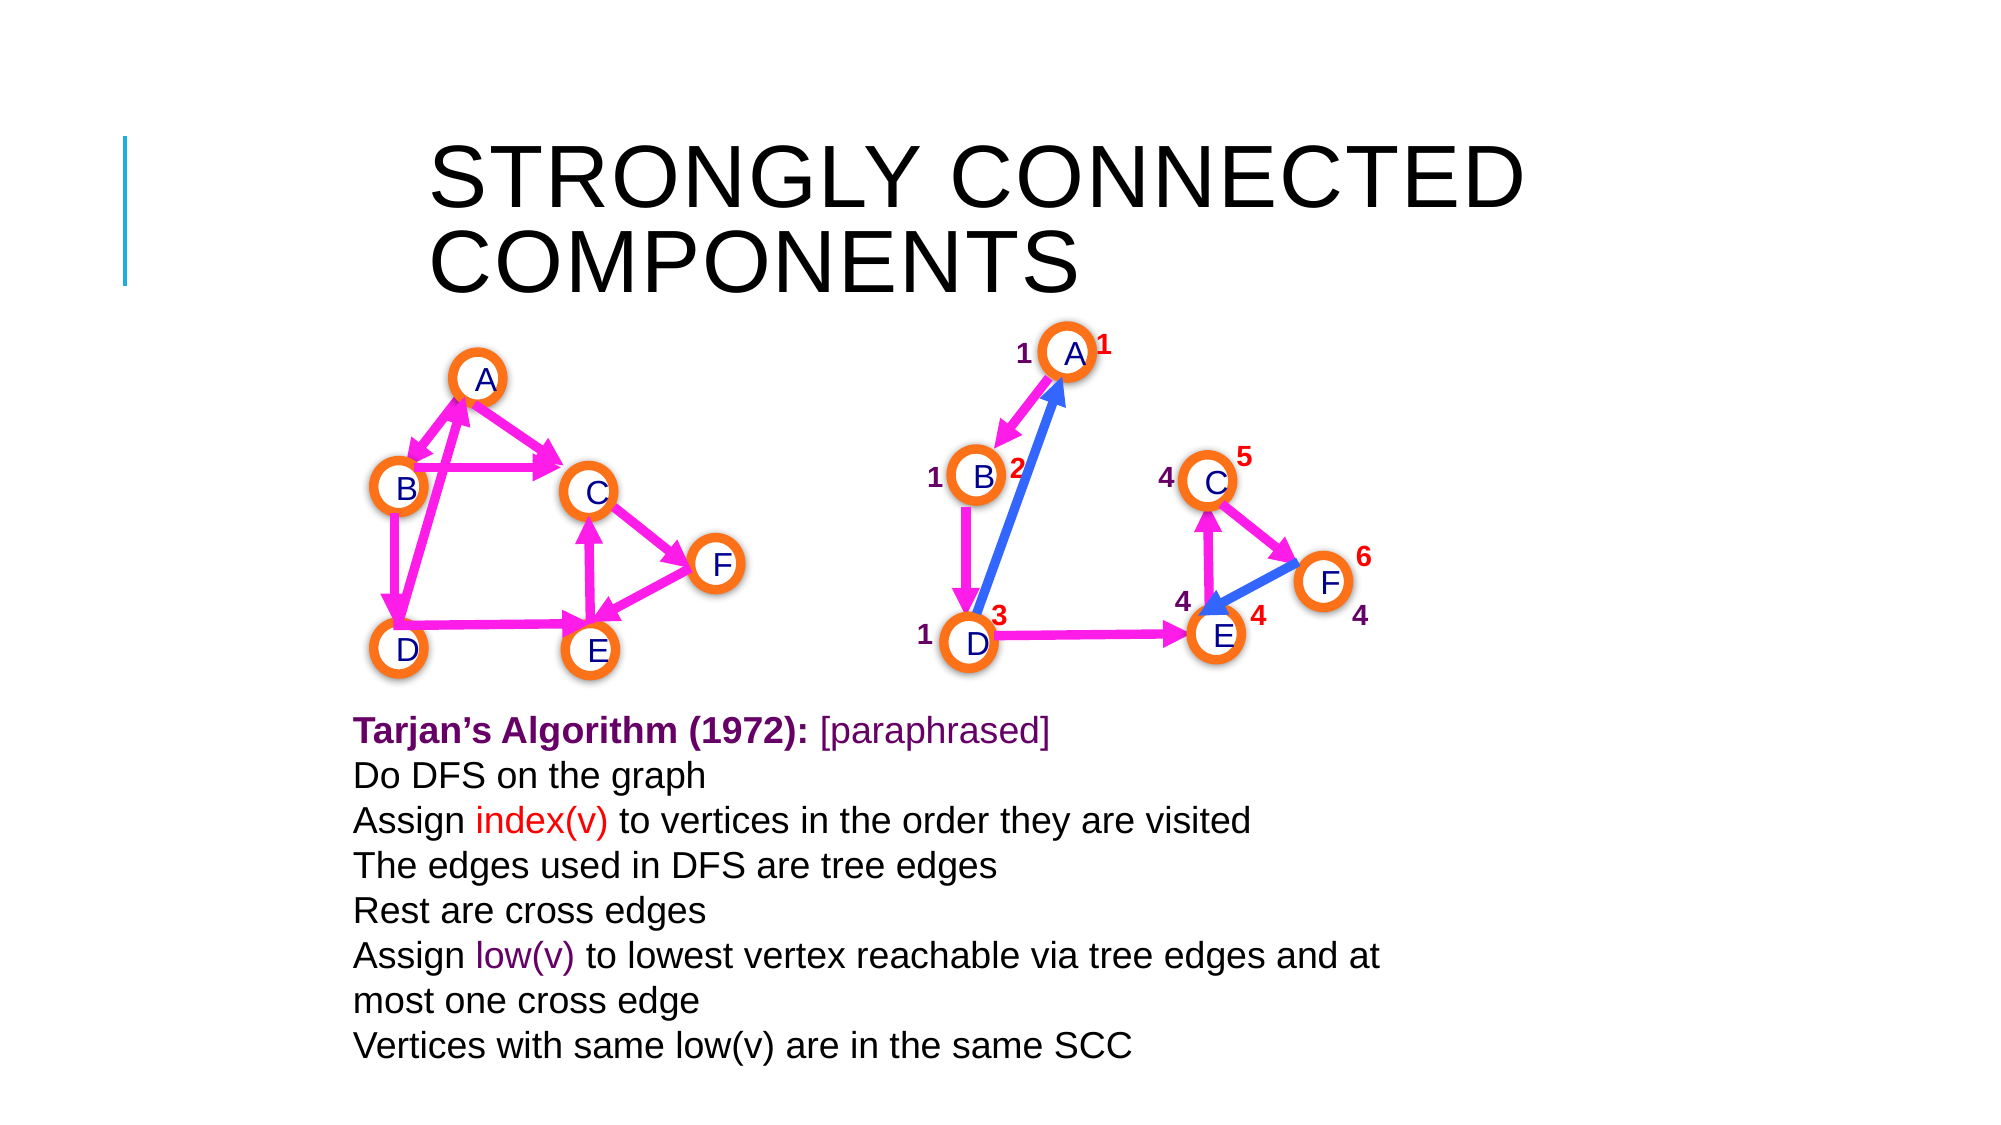

# Strongly Connected Components
1
A
1
A
B
C
F
D
E
5
2
B
4
1
C
6
F
4
3
4
4
E
1
D
Tarjan’s Algorithm (1972): [paraphrased]
Do DFS on the graph
Assign index(v) to vertices in the order they are visited
The edges used in DFS are tree edges
Rest are cross edges
Assign low(v) to lowest vertex reachable via tree edges and at most one cross edge
Vertices with same low(v) are in the same SCC